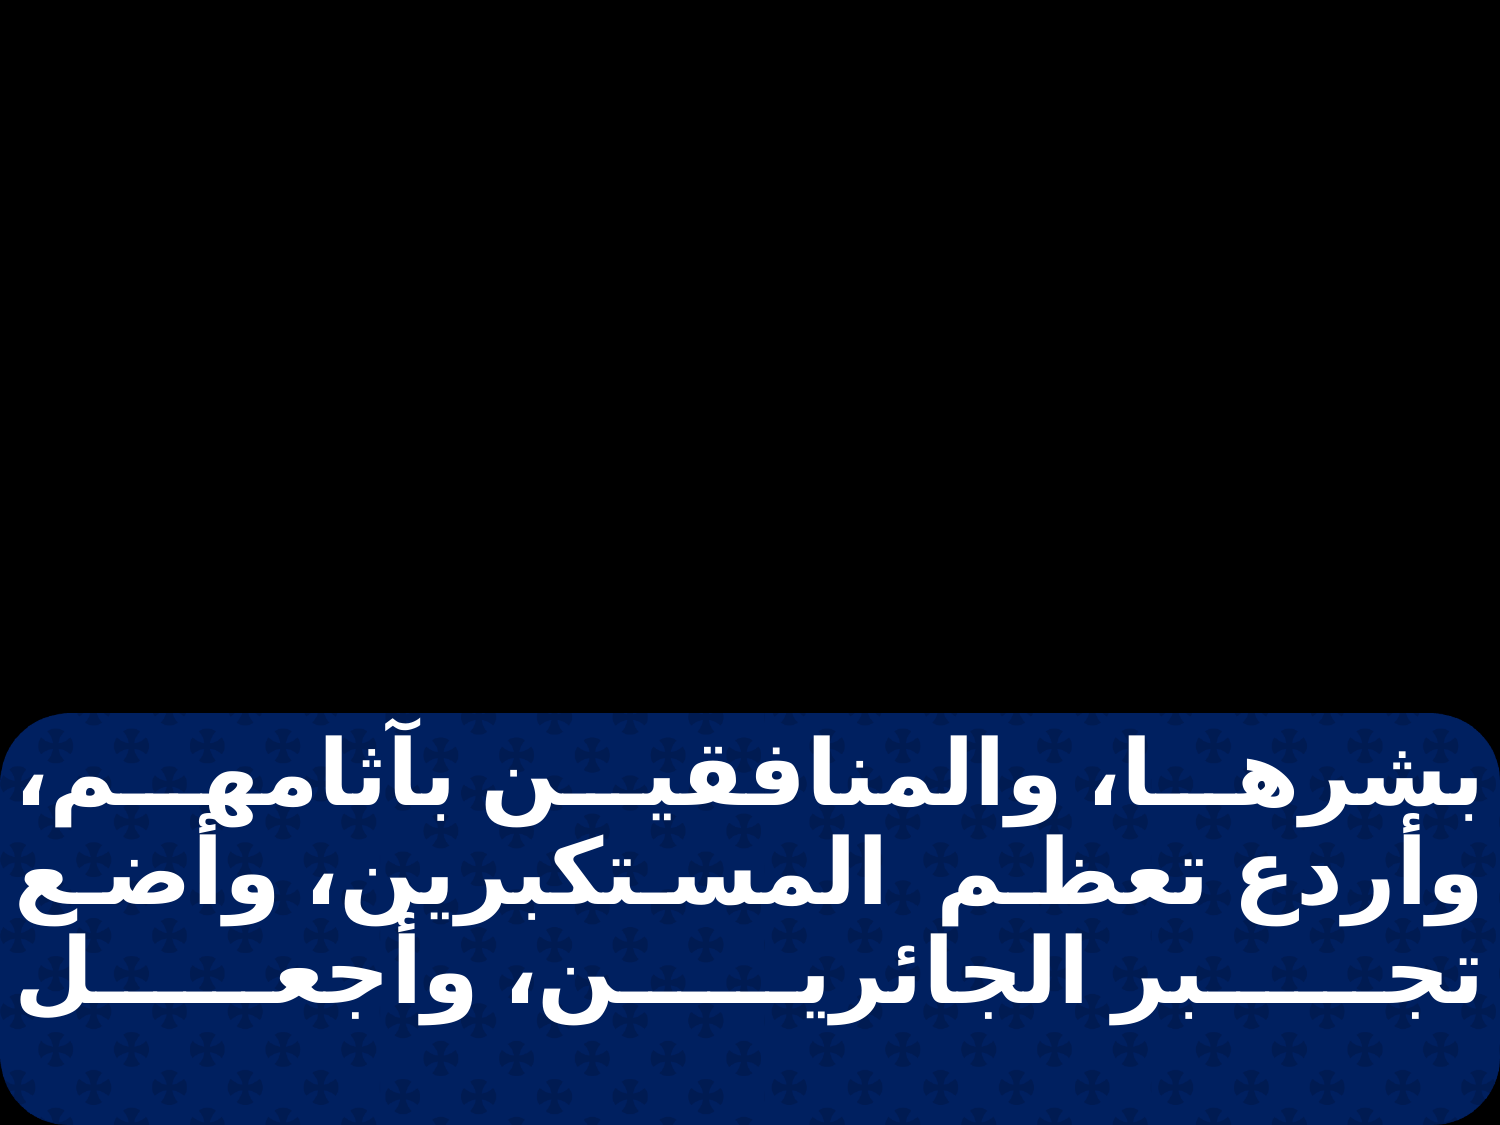

بشرها، والمنافقين بآثامهم، وأردع تعظم  المستكبرين، وأضع تجبر الجائرين، وأجعل